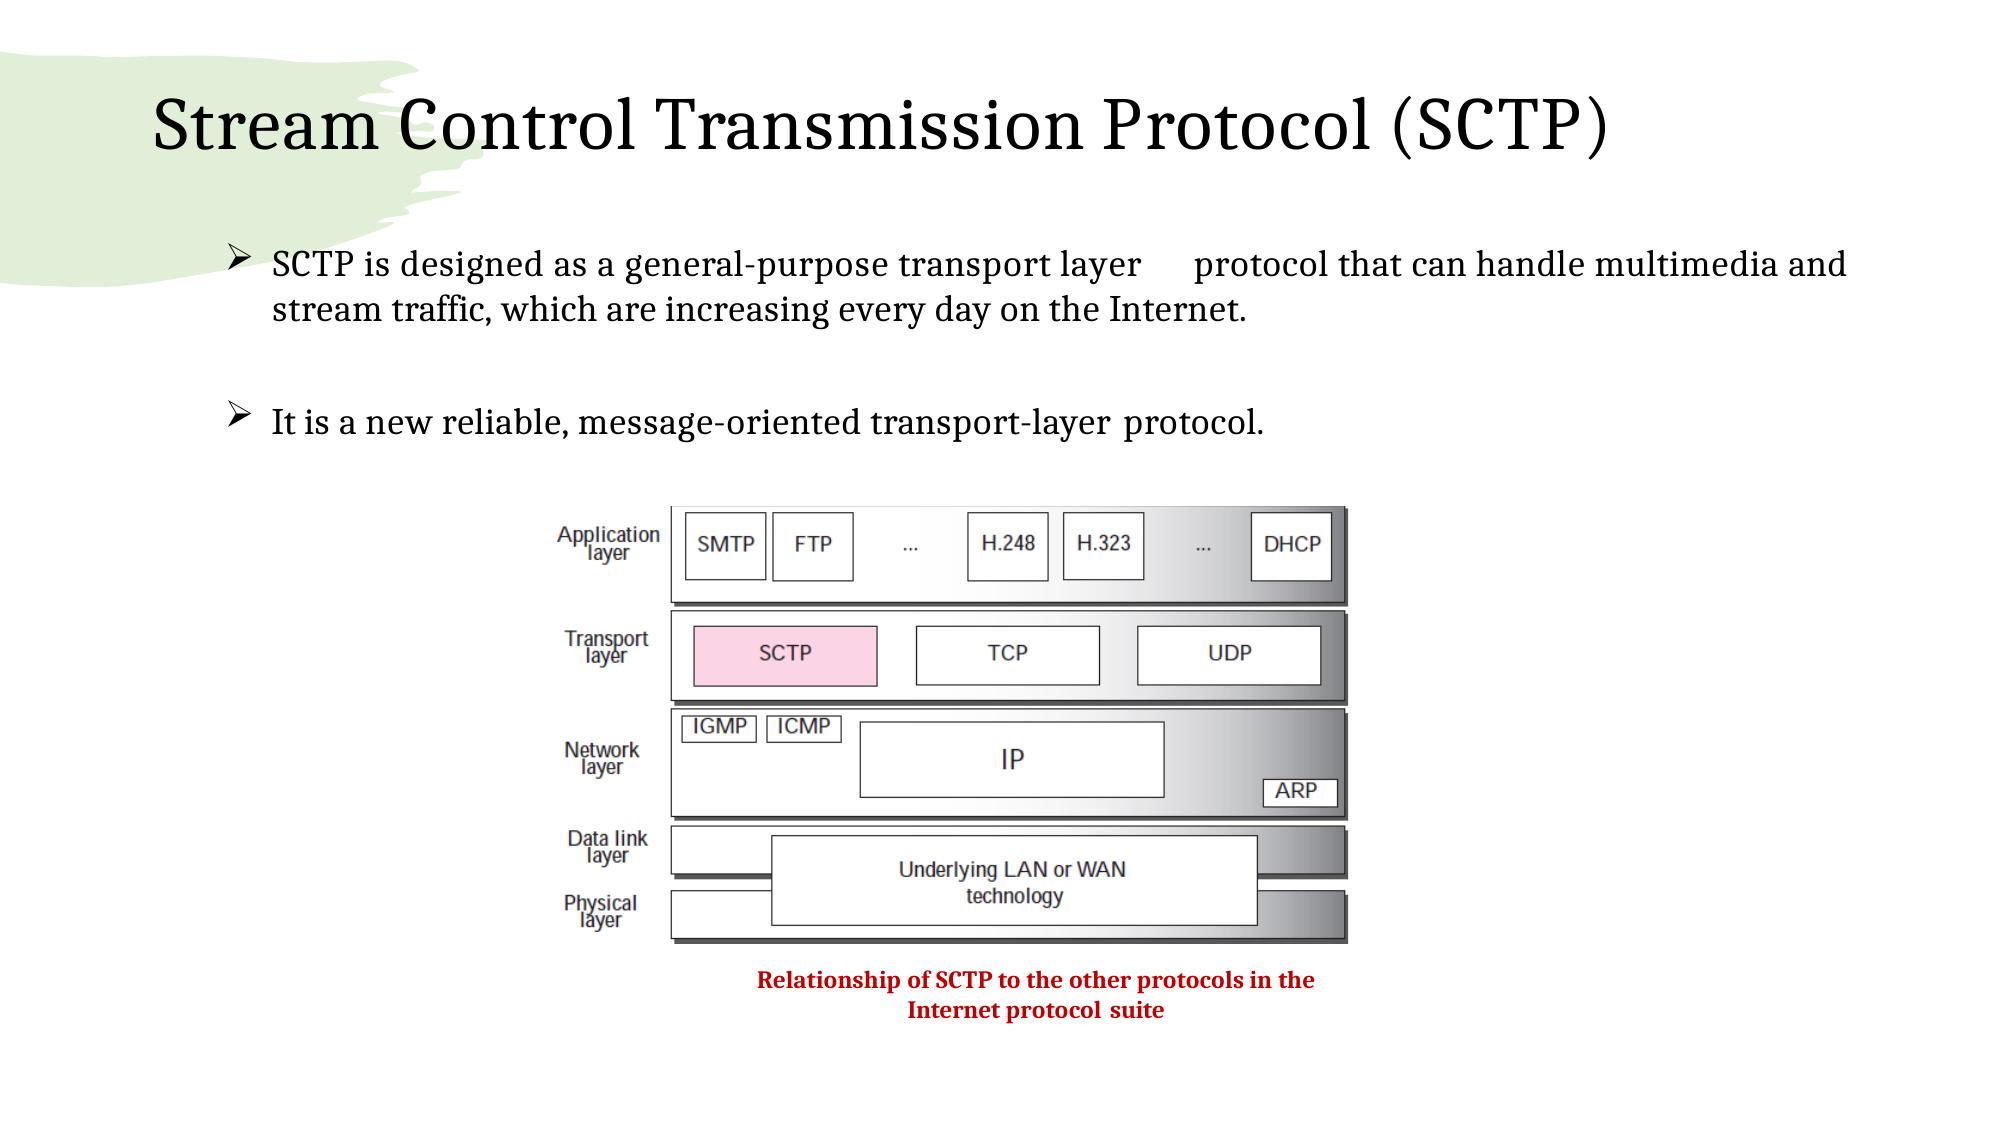

# Stream Control Transmission Protocol (SCTP)
SCTP is designed as a general-purpose transport layer	protocol that can handle multimedia and stream traffic, which are increasing every day on the Internet.

It is a new reliable, message-oriented transport-layer protocol.

Relationship of SCTP to the other protocols in the
Internet protocol suite